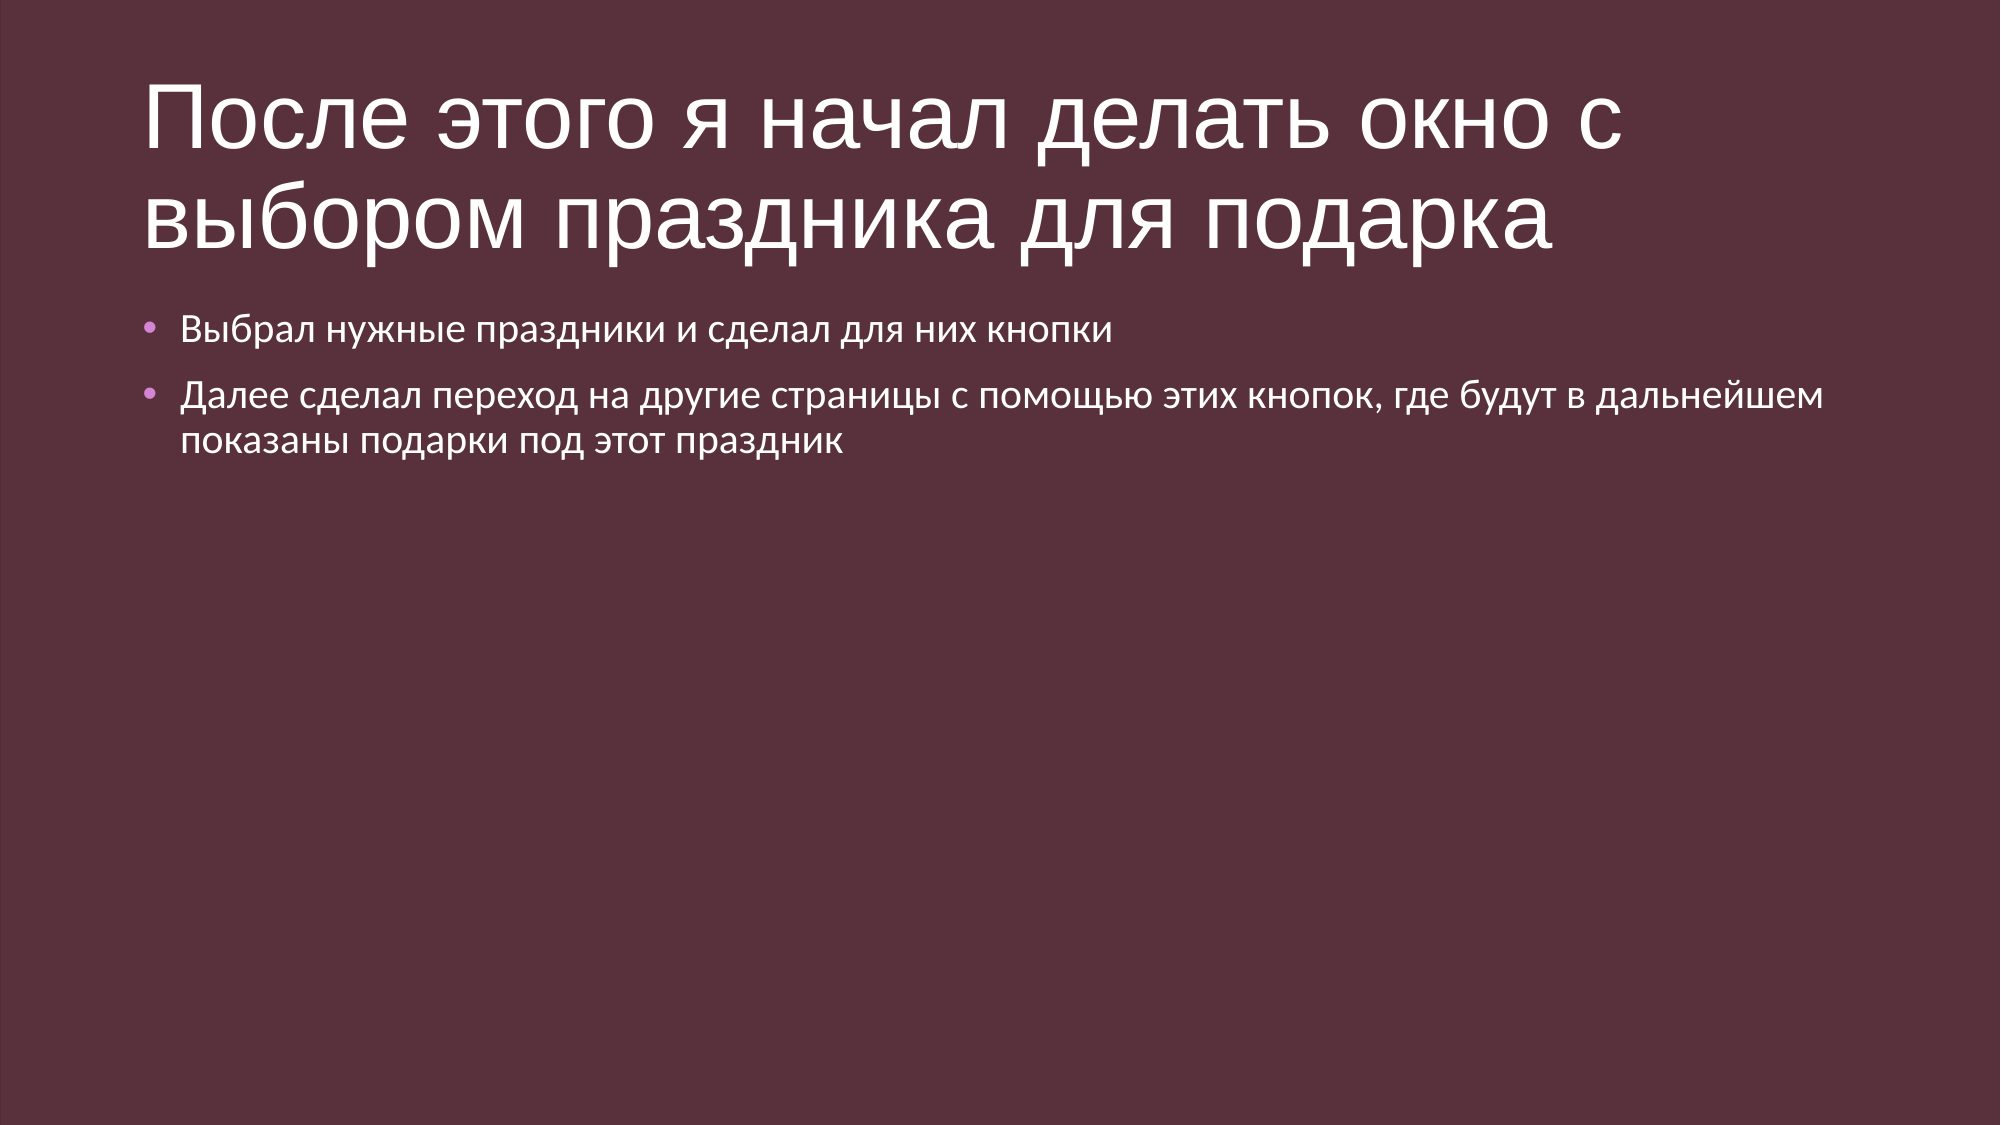

# После этого я начал делать окно с выбором праздника для подарка
Выбрал нужные праздники и сделал для них кнопки
Далее сделал переход на другие страницы с помощью этих кнопок, где будут в дальнейшем показаны подарки под этот праздник